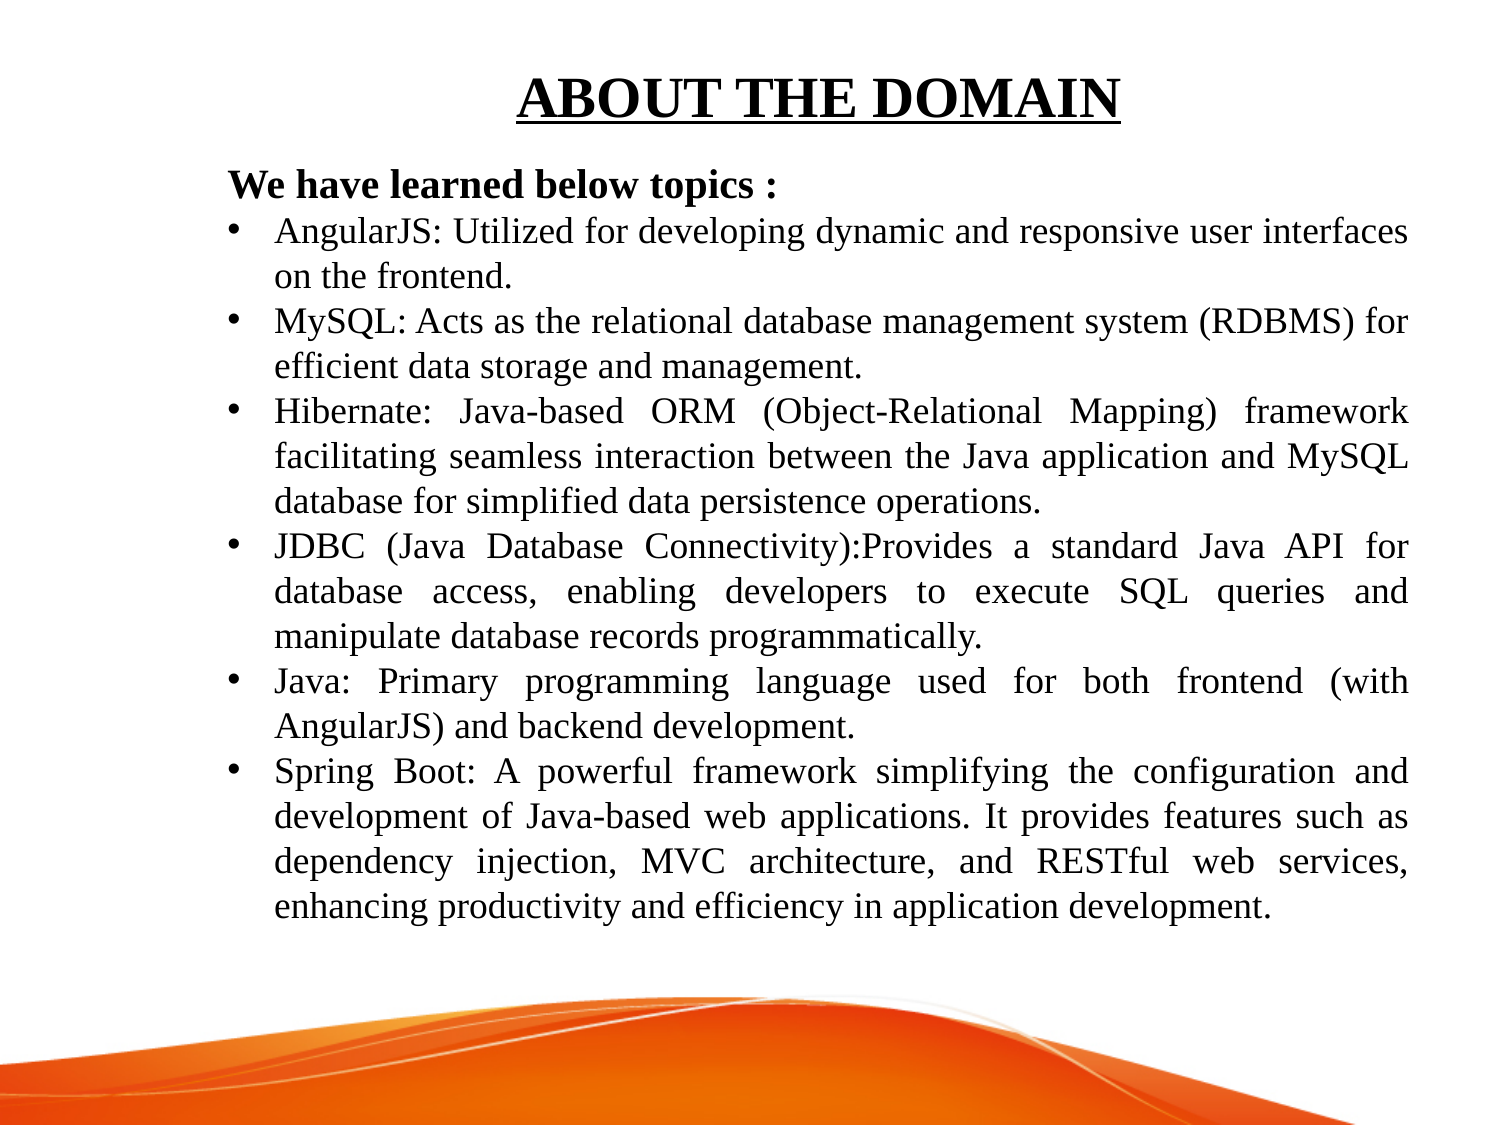

# ABOUT THE DOMAIN
We have learned below topics :
AngularJS: Utilized for developing dynamic and responsive user interfaces on the frontend.
MySQL: Acts as the relational database management system (RDBMS) for efficient data storage and management.
Hibernate: Java-based ORM (Object-Relational Mapping) framework facilitating seamless interaction between the Java application and MySQL database for simplified data persistence operations.
JDBC (Java Database Connectivity):Provides a standard Java API for database access, enabling developers to execute SQL queries and manipulate database records programmatically.
Java: Primary programming language used for both frontend (with AngularJS) and backend development.
Spring Boot: A powerful framework simplifying the configuration and development of Java-based web applications. It provides features such as dependency injection, MVC architecture, and RESTful web services, enhancing productivity and efficiency in application development.